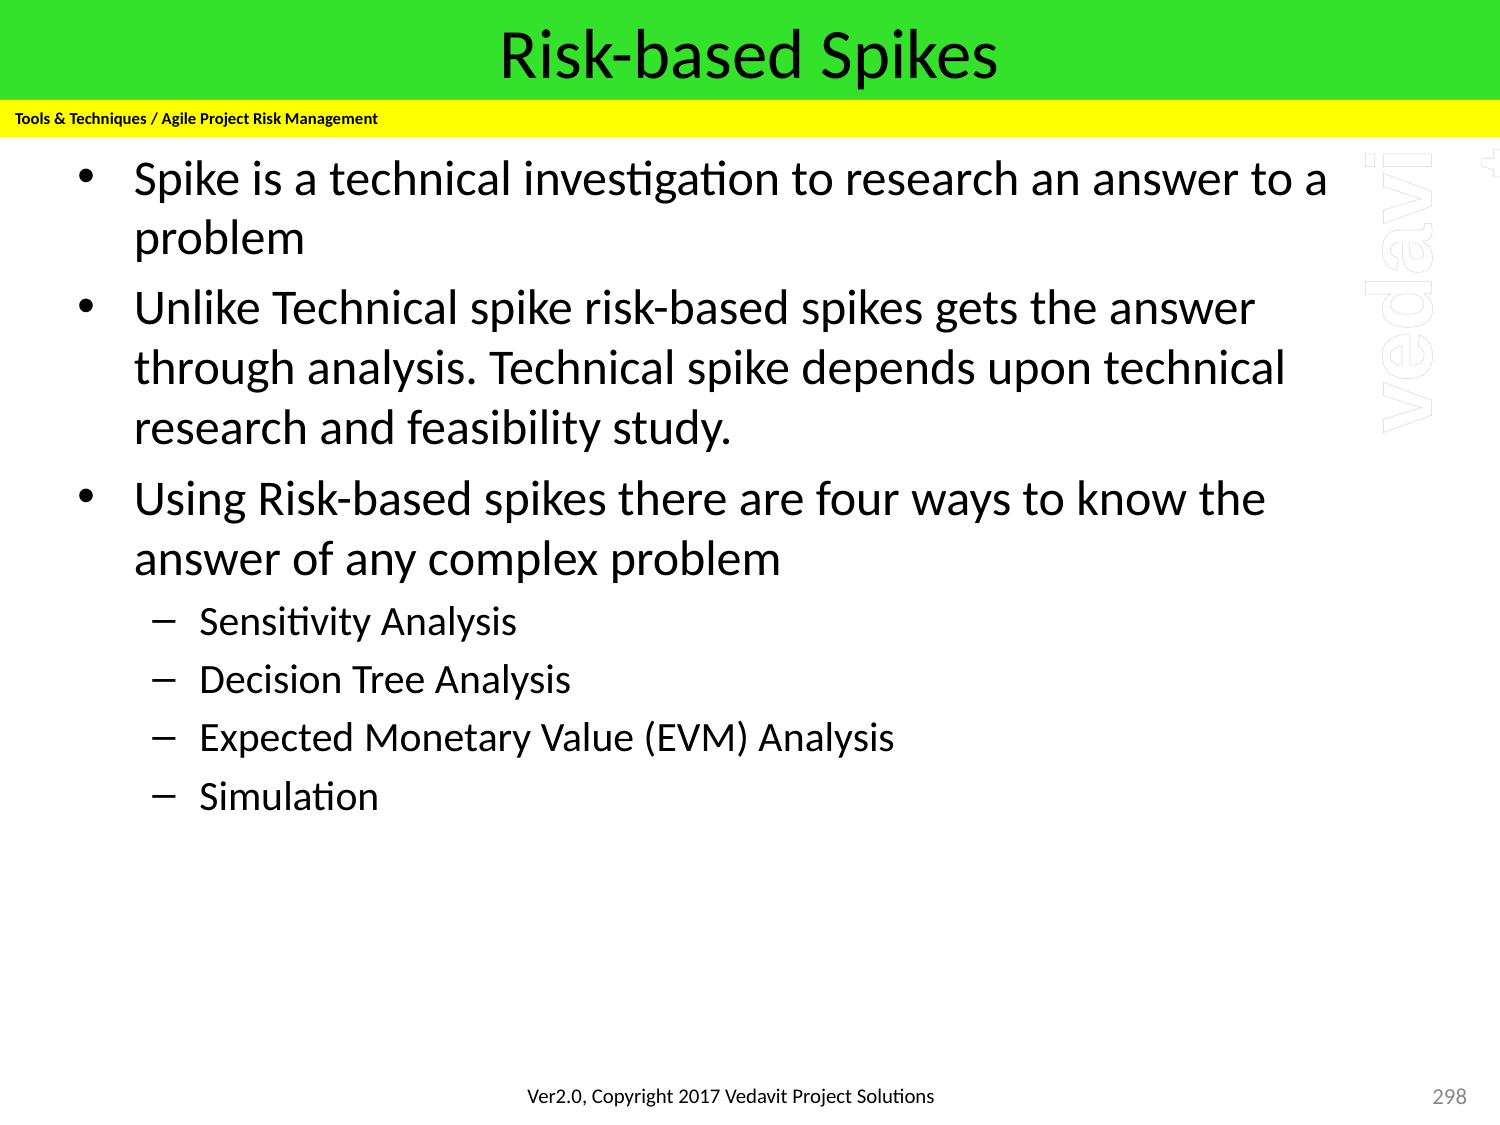

# Risk-based Spikes
Risk Responses: Threats & Opportunities
Tools & Techniques / Agile Project Risk Management

Spike is a technical investigation to research an answer to a problem
Unlike Technical spike risk-based spikes gets the answer through analysis. Technical spike depends upon technical research and feasibility study.
Using Risk-based spikes there are four ways to know the answer of any complex problem
Sensitivity Analysis
Decision Tree Analysis
Expected Monetary Value (EVM) Analysis
Simulation

298